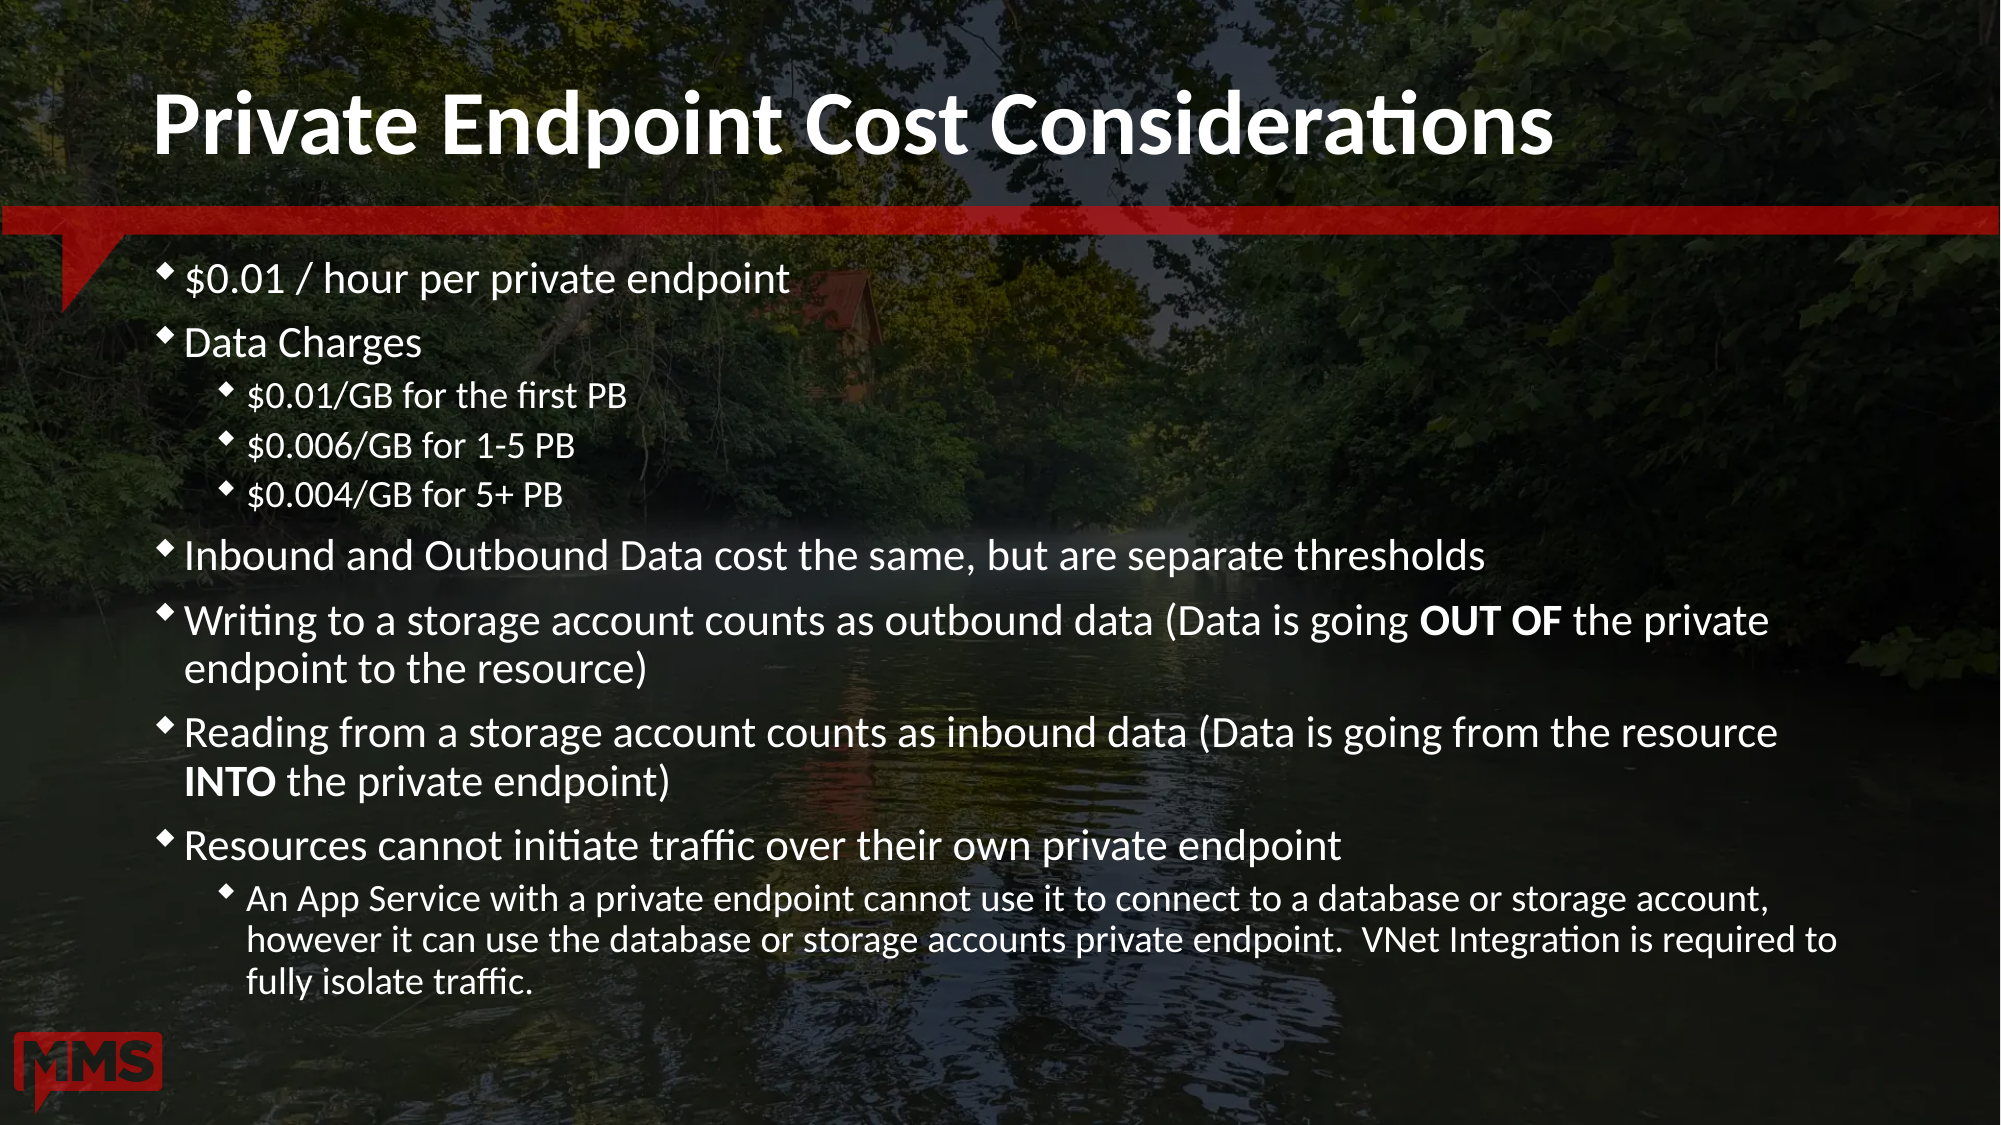

# Private Endpoint Cost Considerations
$0.01 / hour per private endpoint
Data Charges
$0.01/GB for the first PB
$0.006/GB for 1-5 PB
$0.004/GB for 5+ PB
Inbound and Outbound Data cost the same, but are separate thresholds
Writing to a storage account counts as outbound data (Data is going OUT OF the private endpoint to the resource)
Reading from a storage account counts as inbound data (Data is going from the resource INTO the private endpoint)
Resources cannot initiate traffic over their own private endpoint
An App Service with a private endpoint cannot use it to connect to a database or storage account, however it can use the database or storage accounts private endpoint.  VNet Integration is required to fully isolate traffic.